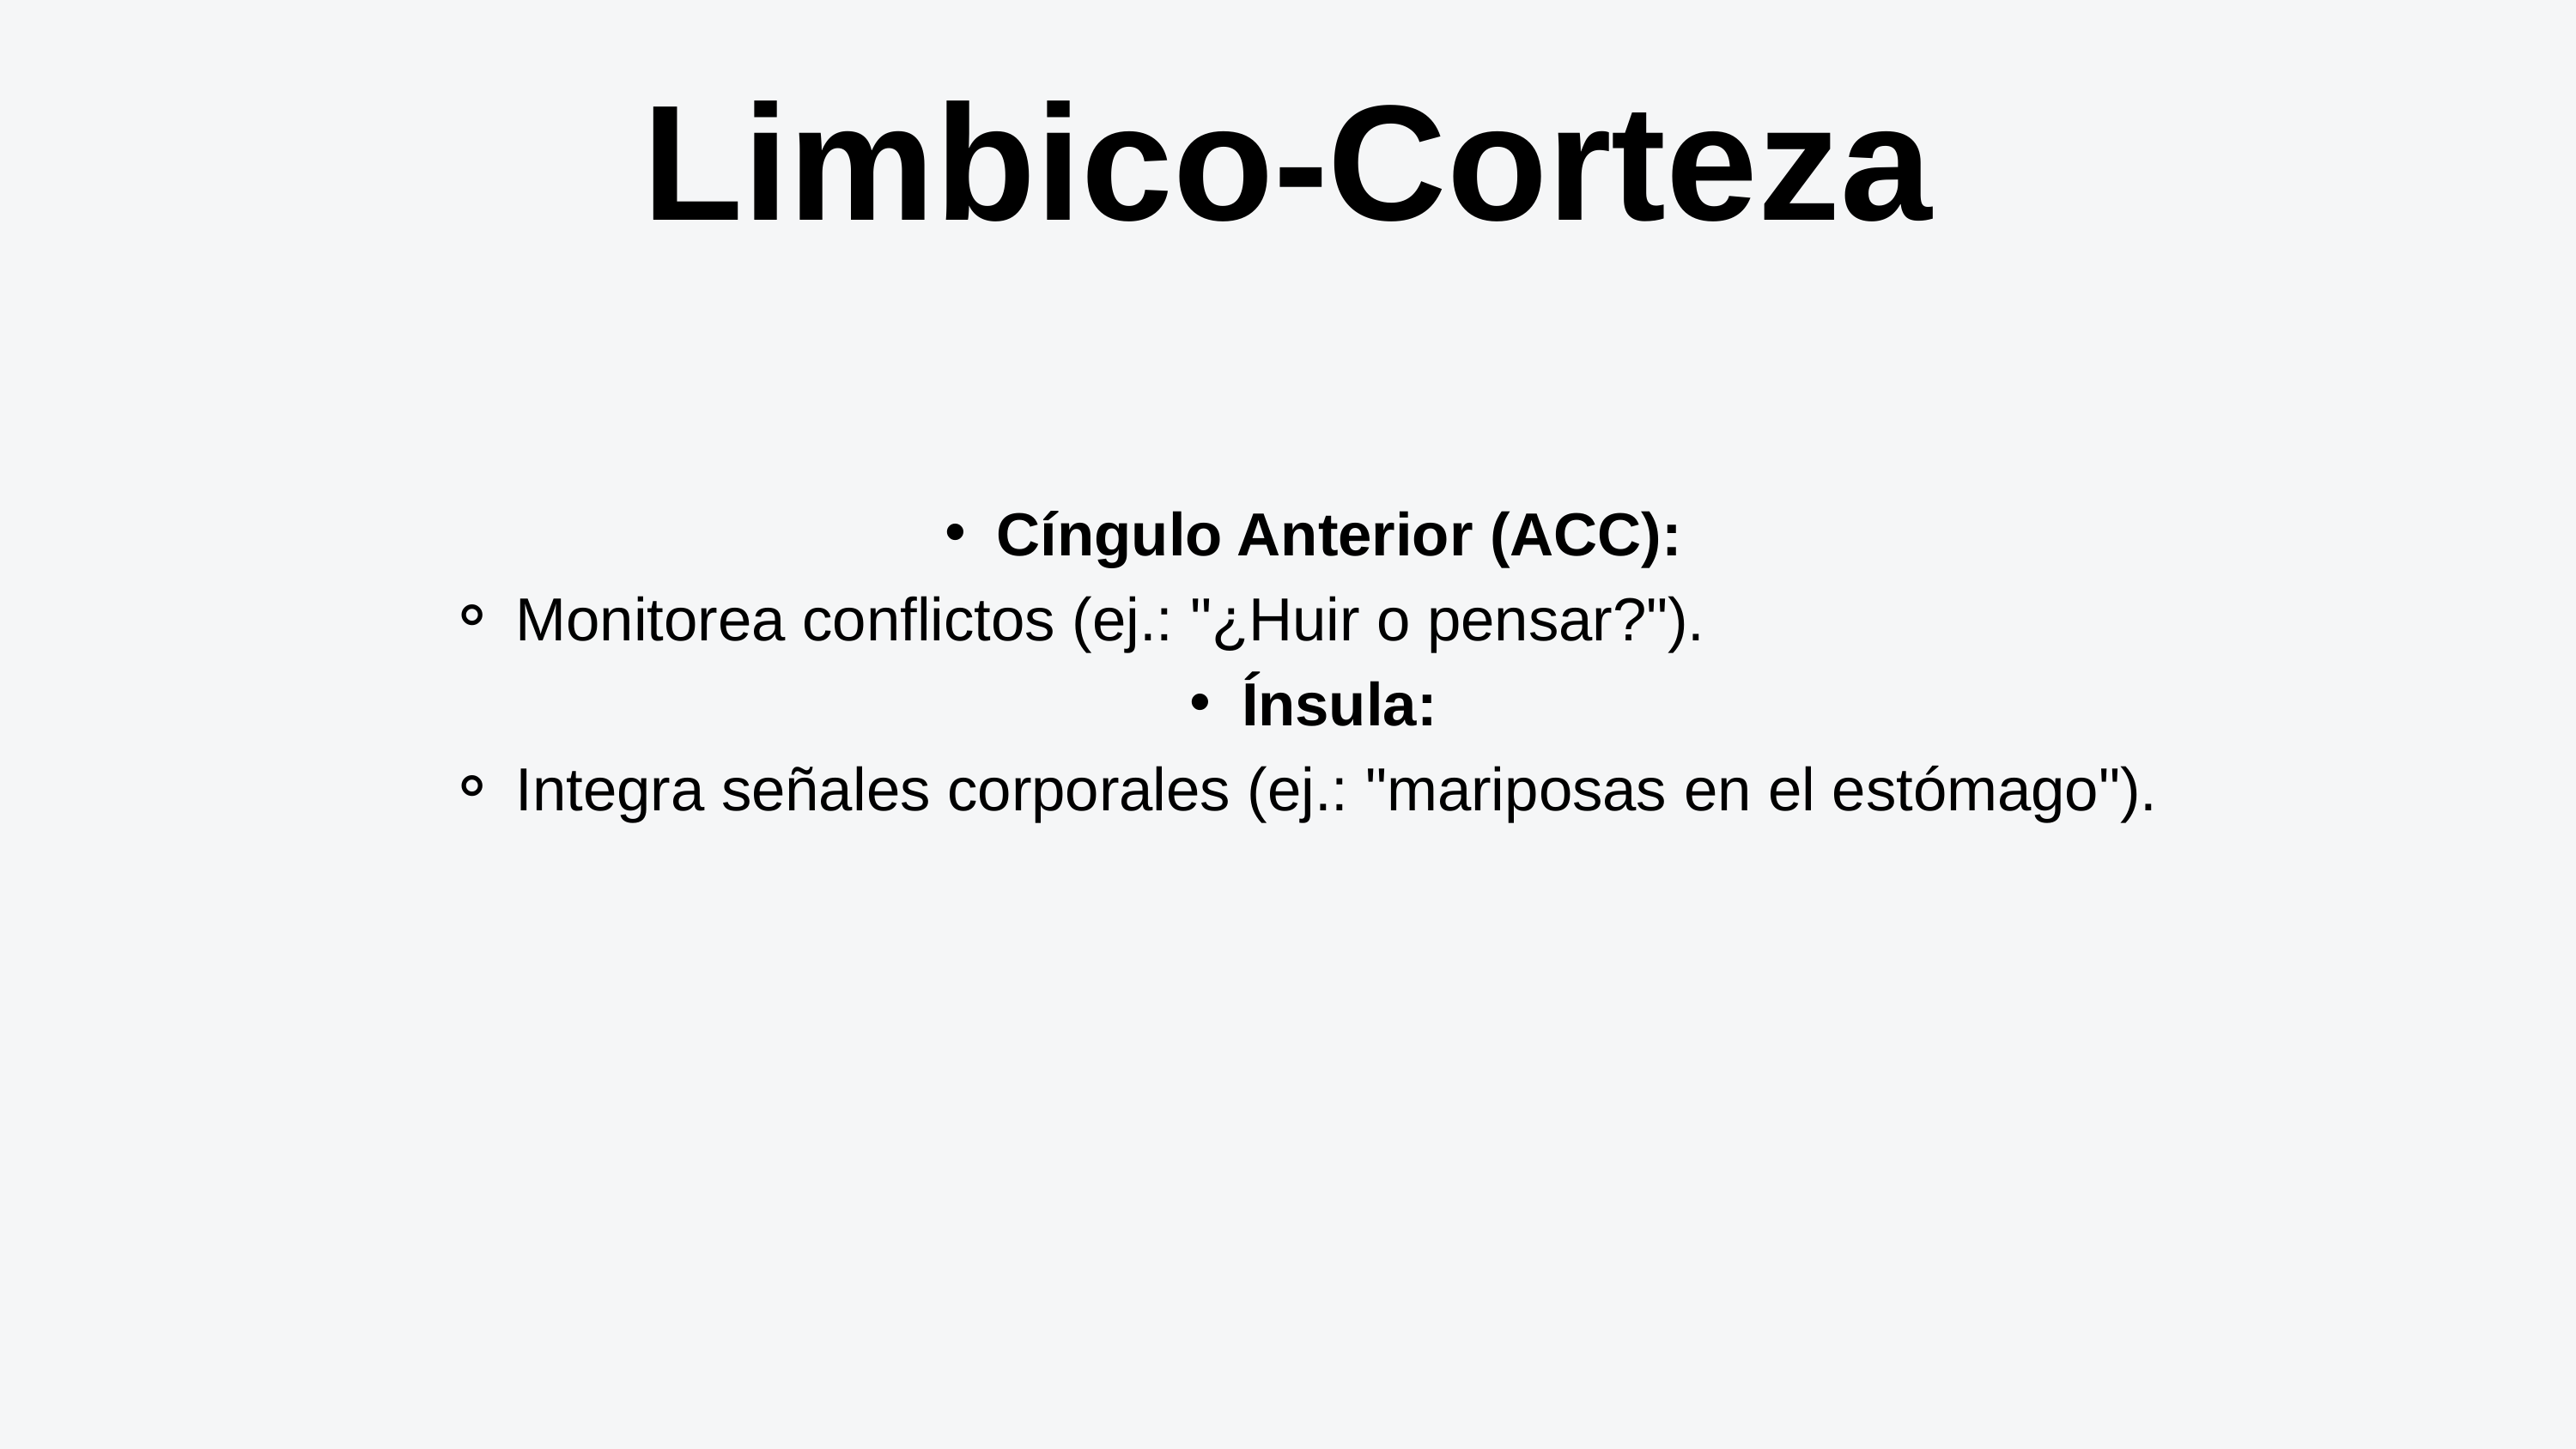

Limbico-Corteza
Cíngulo Anterior (ACC):
Monitorea conflictos (ej.: "¿Huir o pensar?").
Ínsula:
Integra señales corporales (ej.: "mariposas en el estómago").